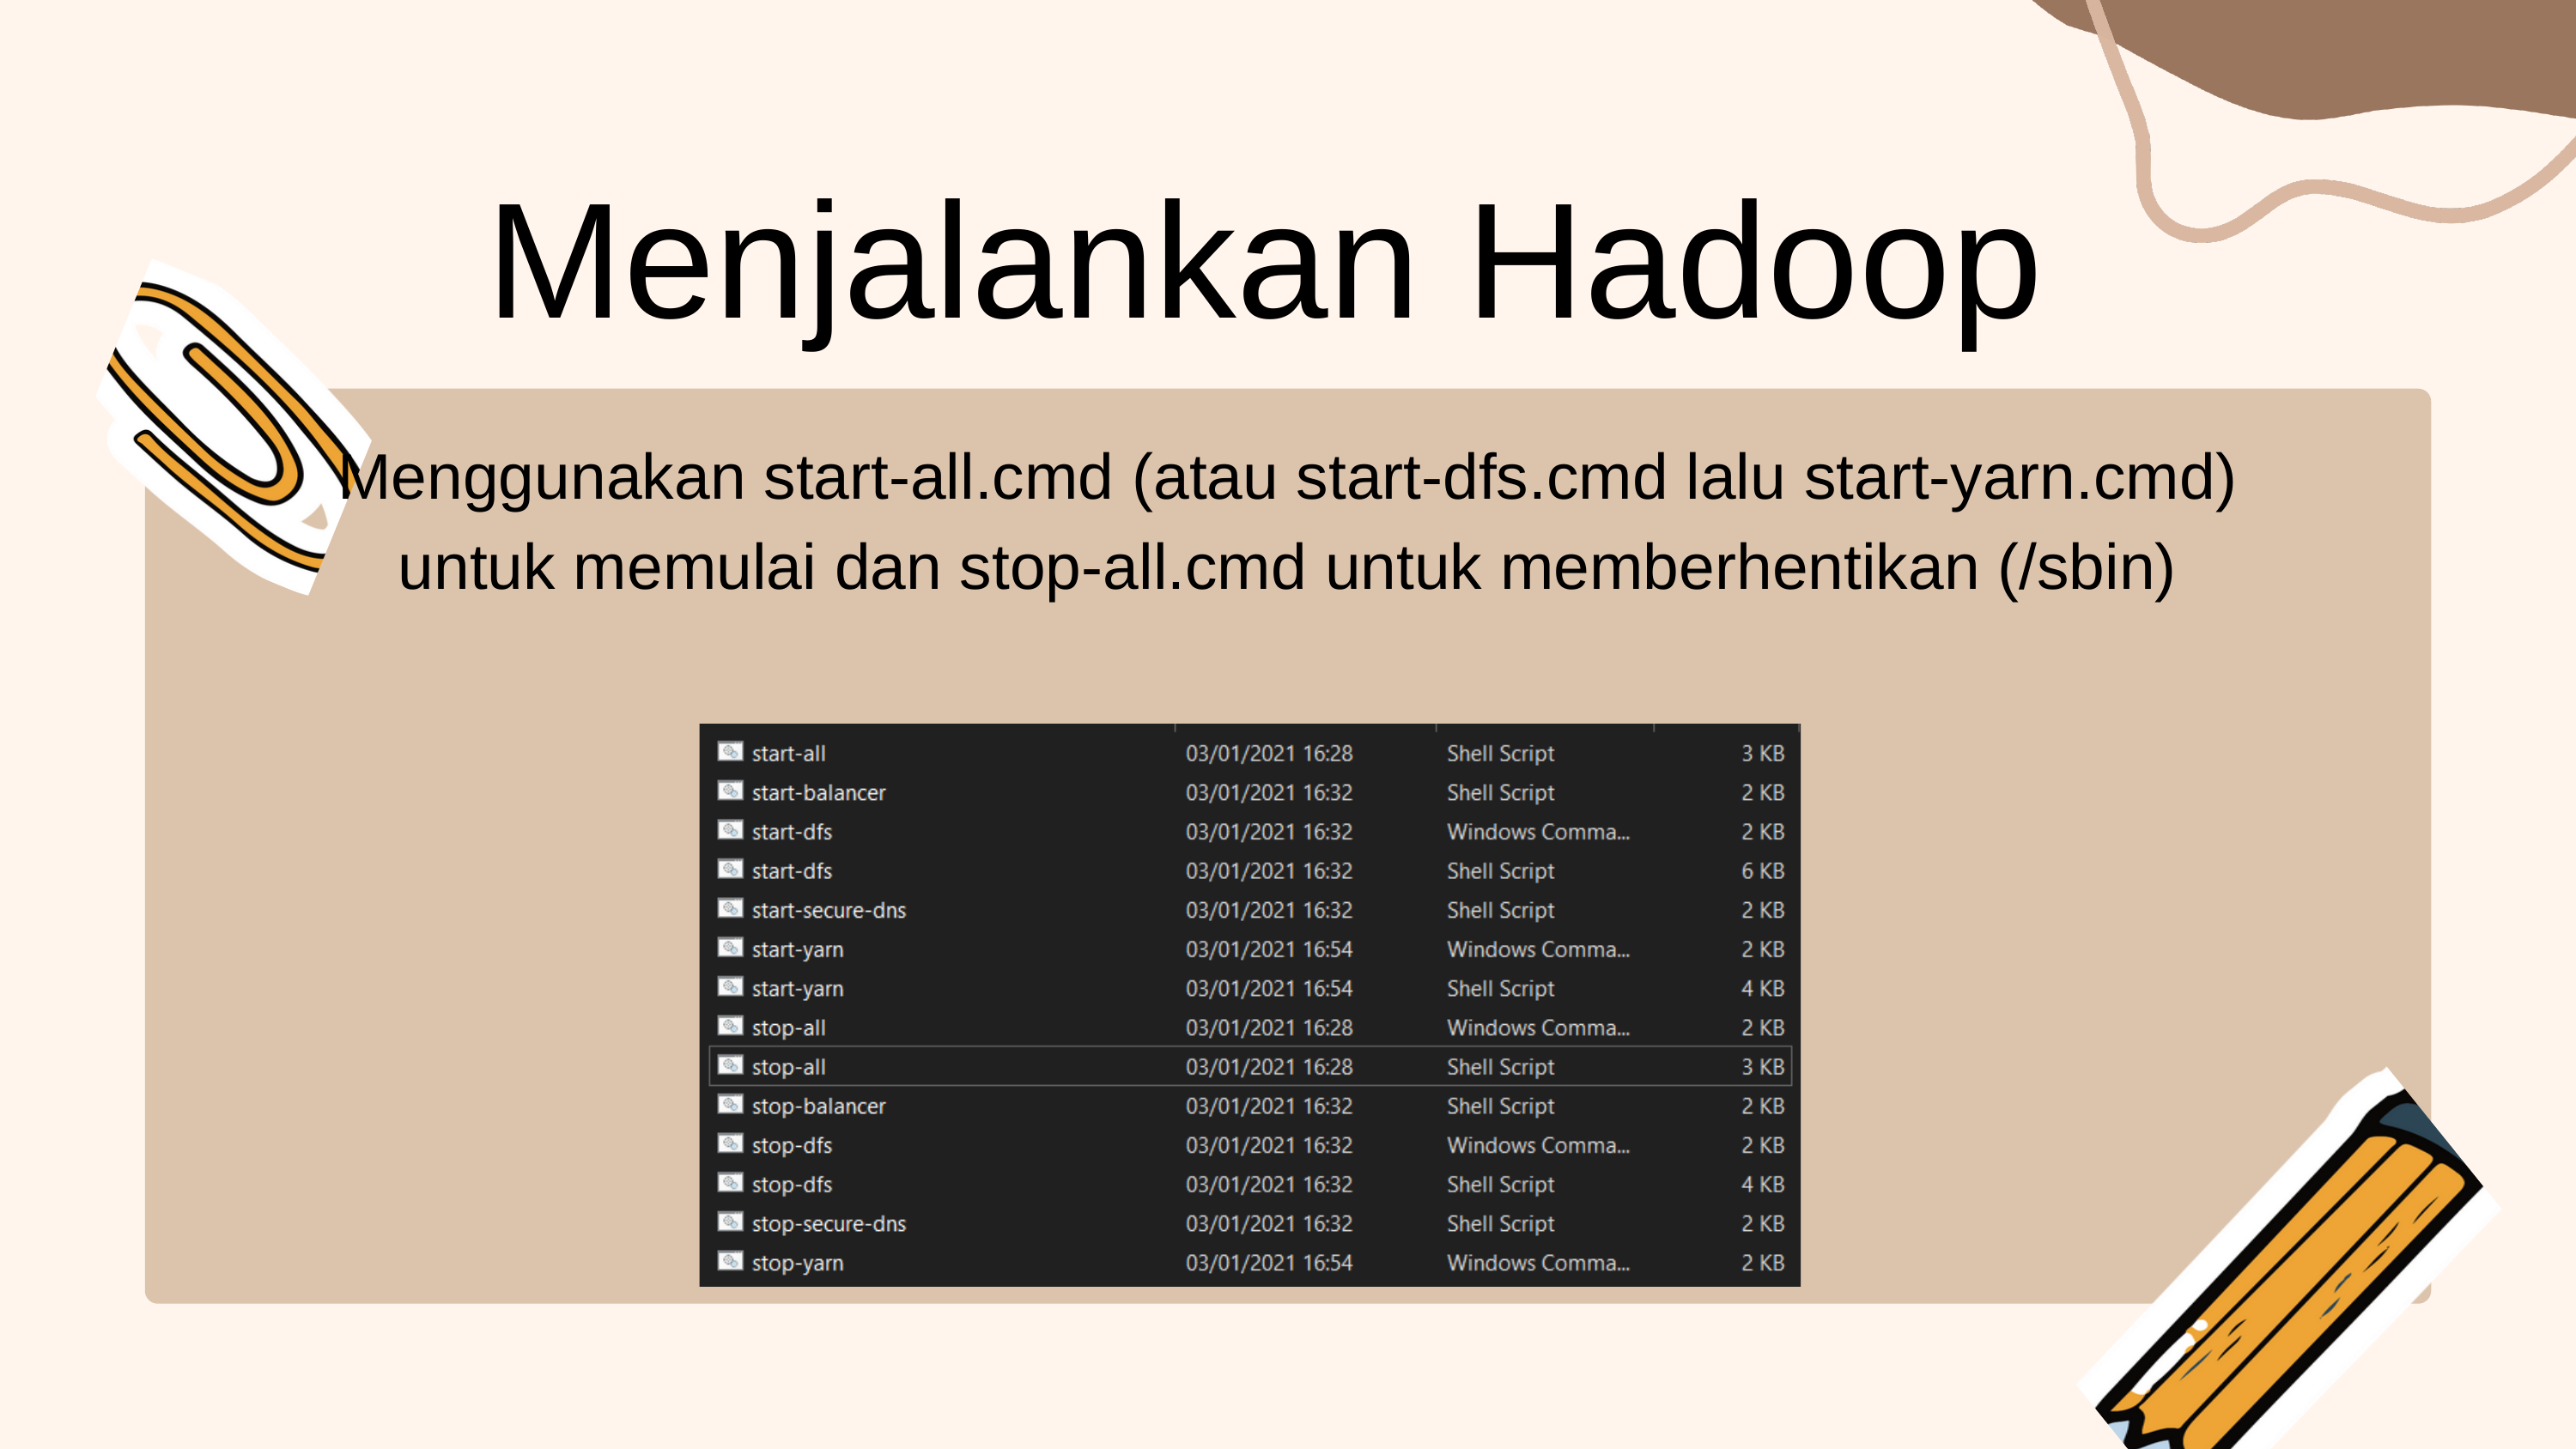

Menjalankan Hadoop

Menggunakan start-all.cmd (atau start-dfs.cmd lalu start-yarn.cmd) untuk memulai dan stop-all.cmd untuk memberhentikan (/sbin)